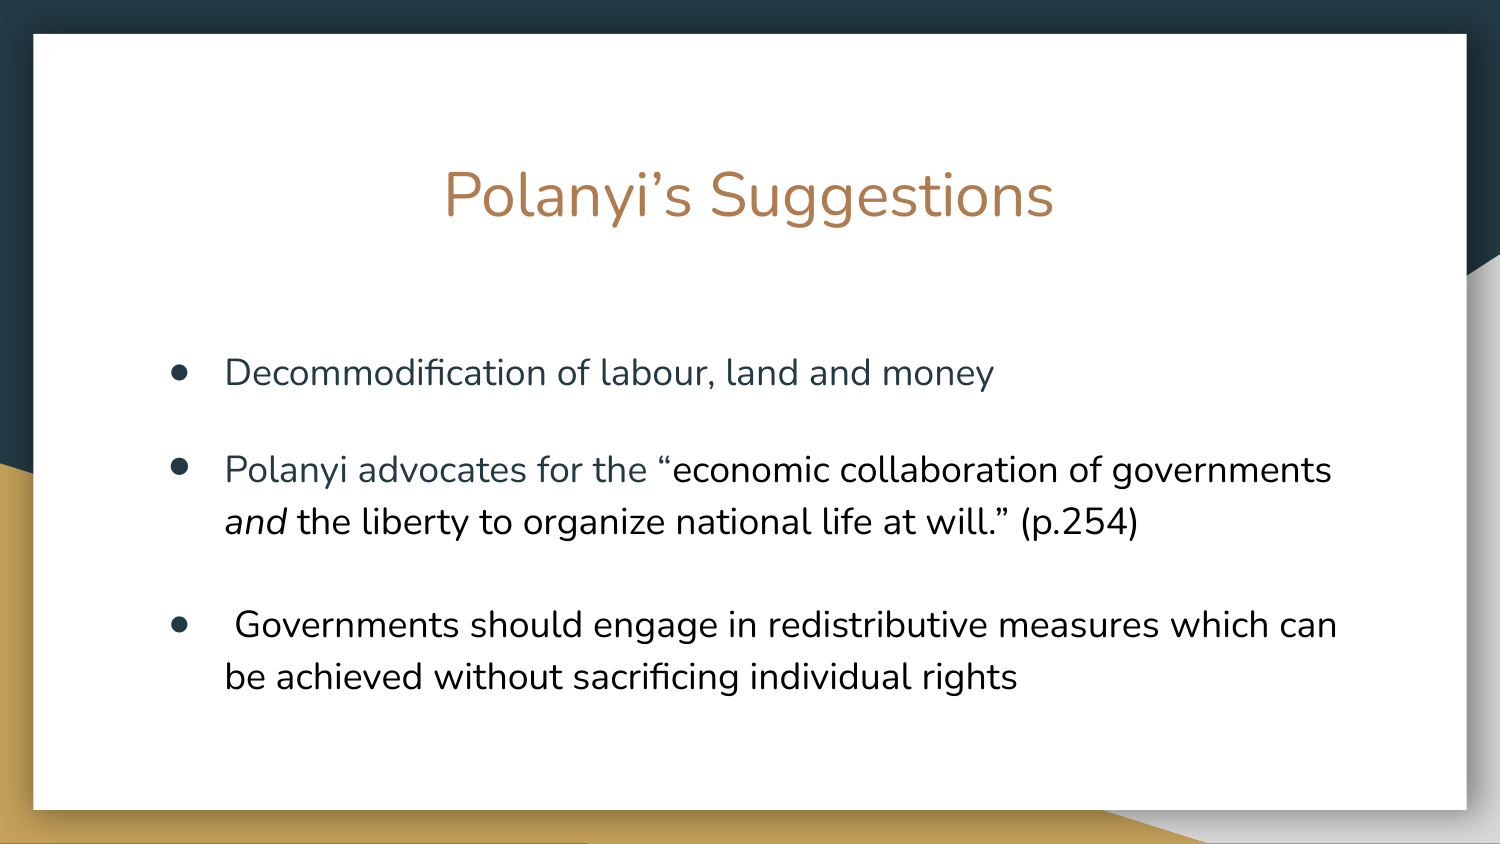

# Polanyi’s Suggestions
Decommodification of labour, land and money
Polanyi advocates for the “economic collaboration of governments and the liberty to organize national life at will.” (p.254)
 Governments should engage in redistributive measures which can be achieved without sacrificing individual rights